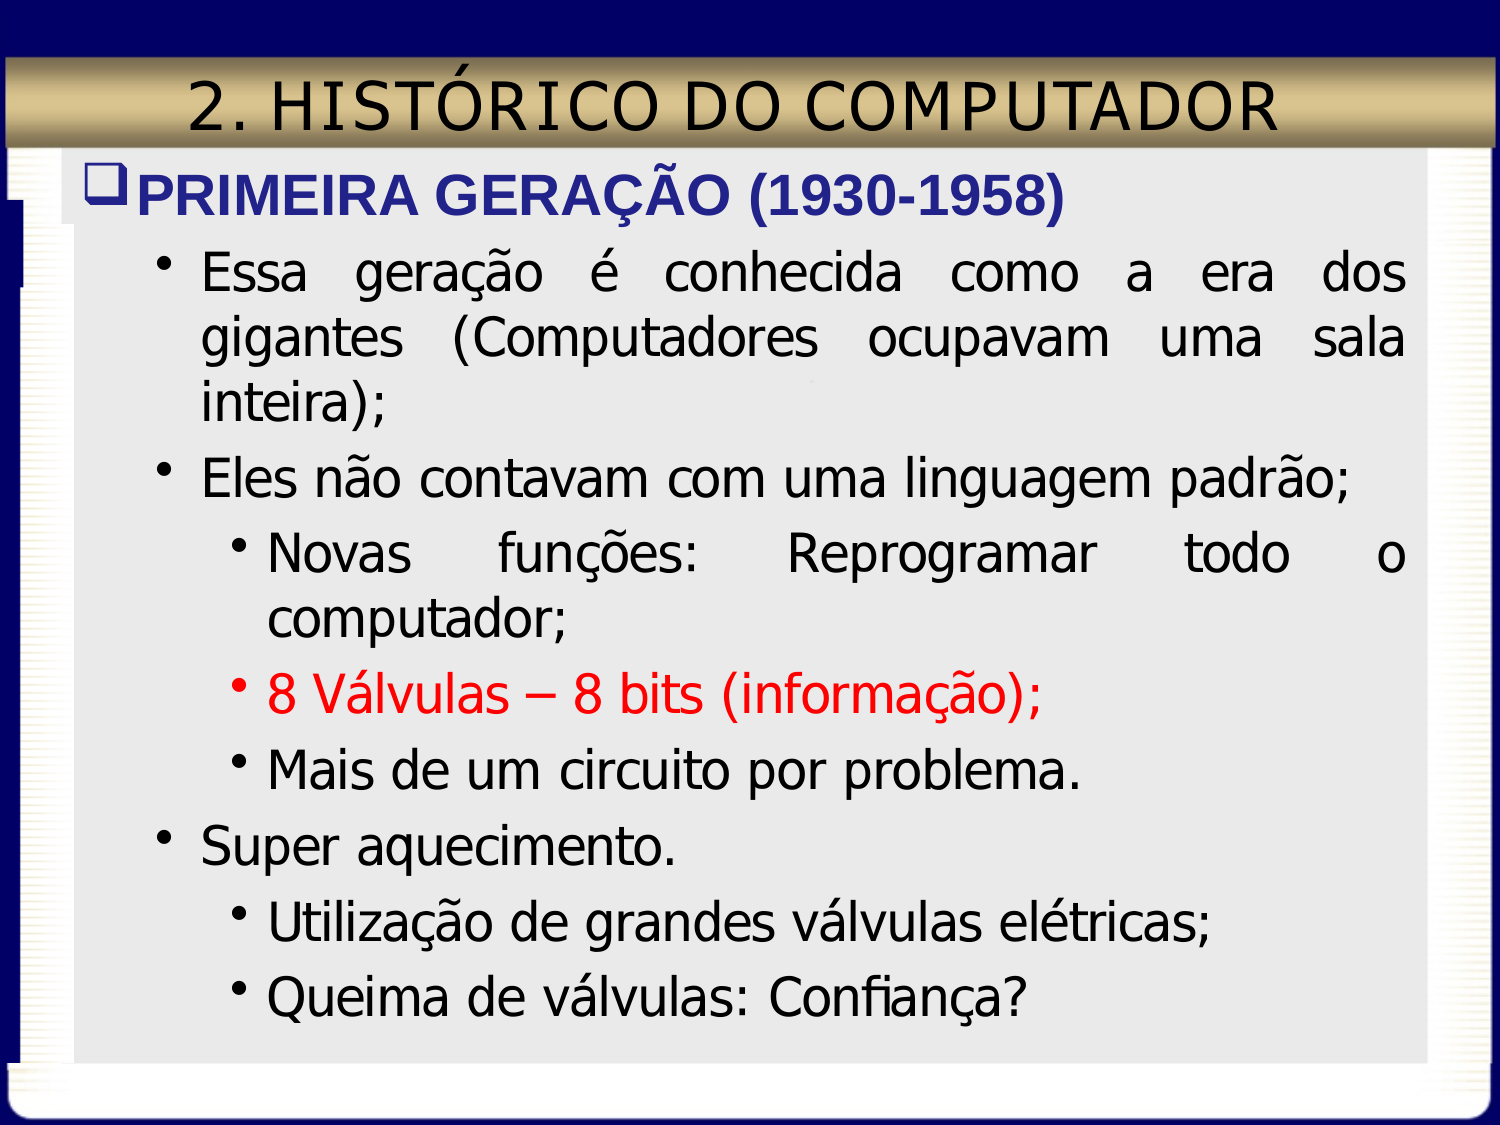

# 2. HISTÓRICO DO COMPUTADOR
PRIMEIRA GERAÇÃO (1930-1958)
Essa geração é conhecida como a era dos gigantes (Computadores ocupavam uma sala inteira);
Eles não contavam com uma linguagem padrão;
Novas funções: Reprogramar todo o computador;
8 Válvulas – 8 bits (informação);
Mais de um circuito por problema.
Super aquecimento.
Utilização de grandes válvulas elétricas;
Queima de válvulas: Confiança?